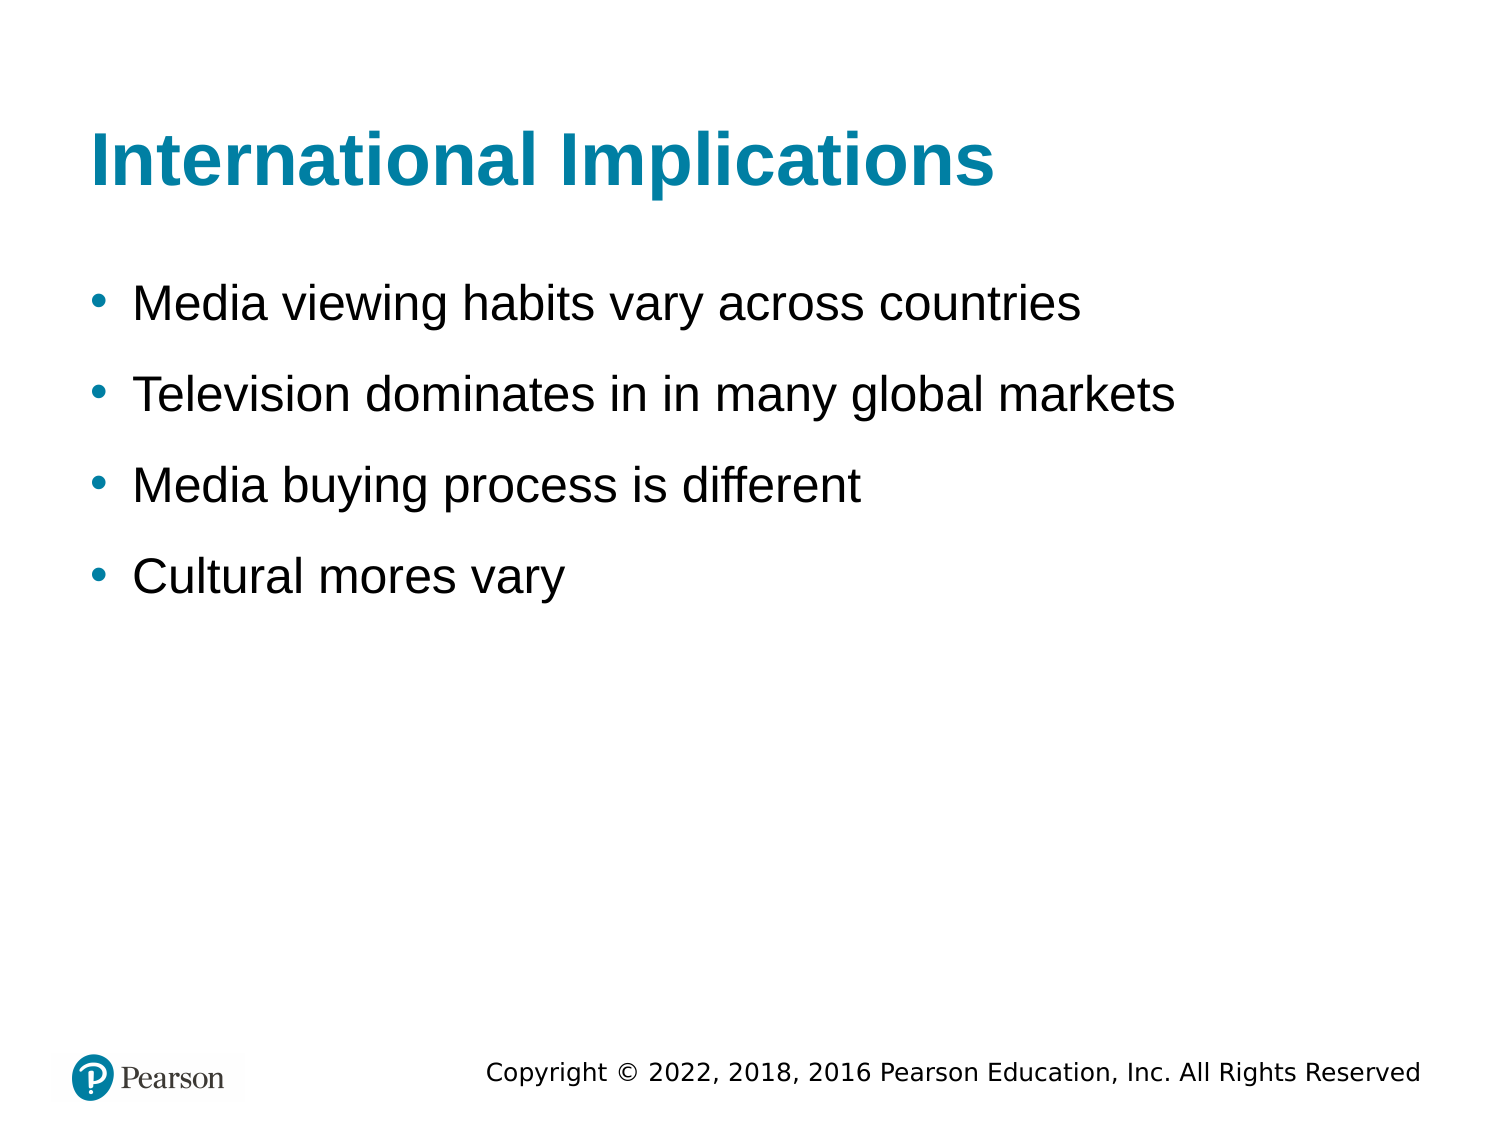

# International Implications
Media viewing habits vary across countries
Television dominates in in many global markets
Media buying process is different
Cultural mores vary